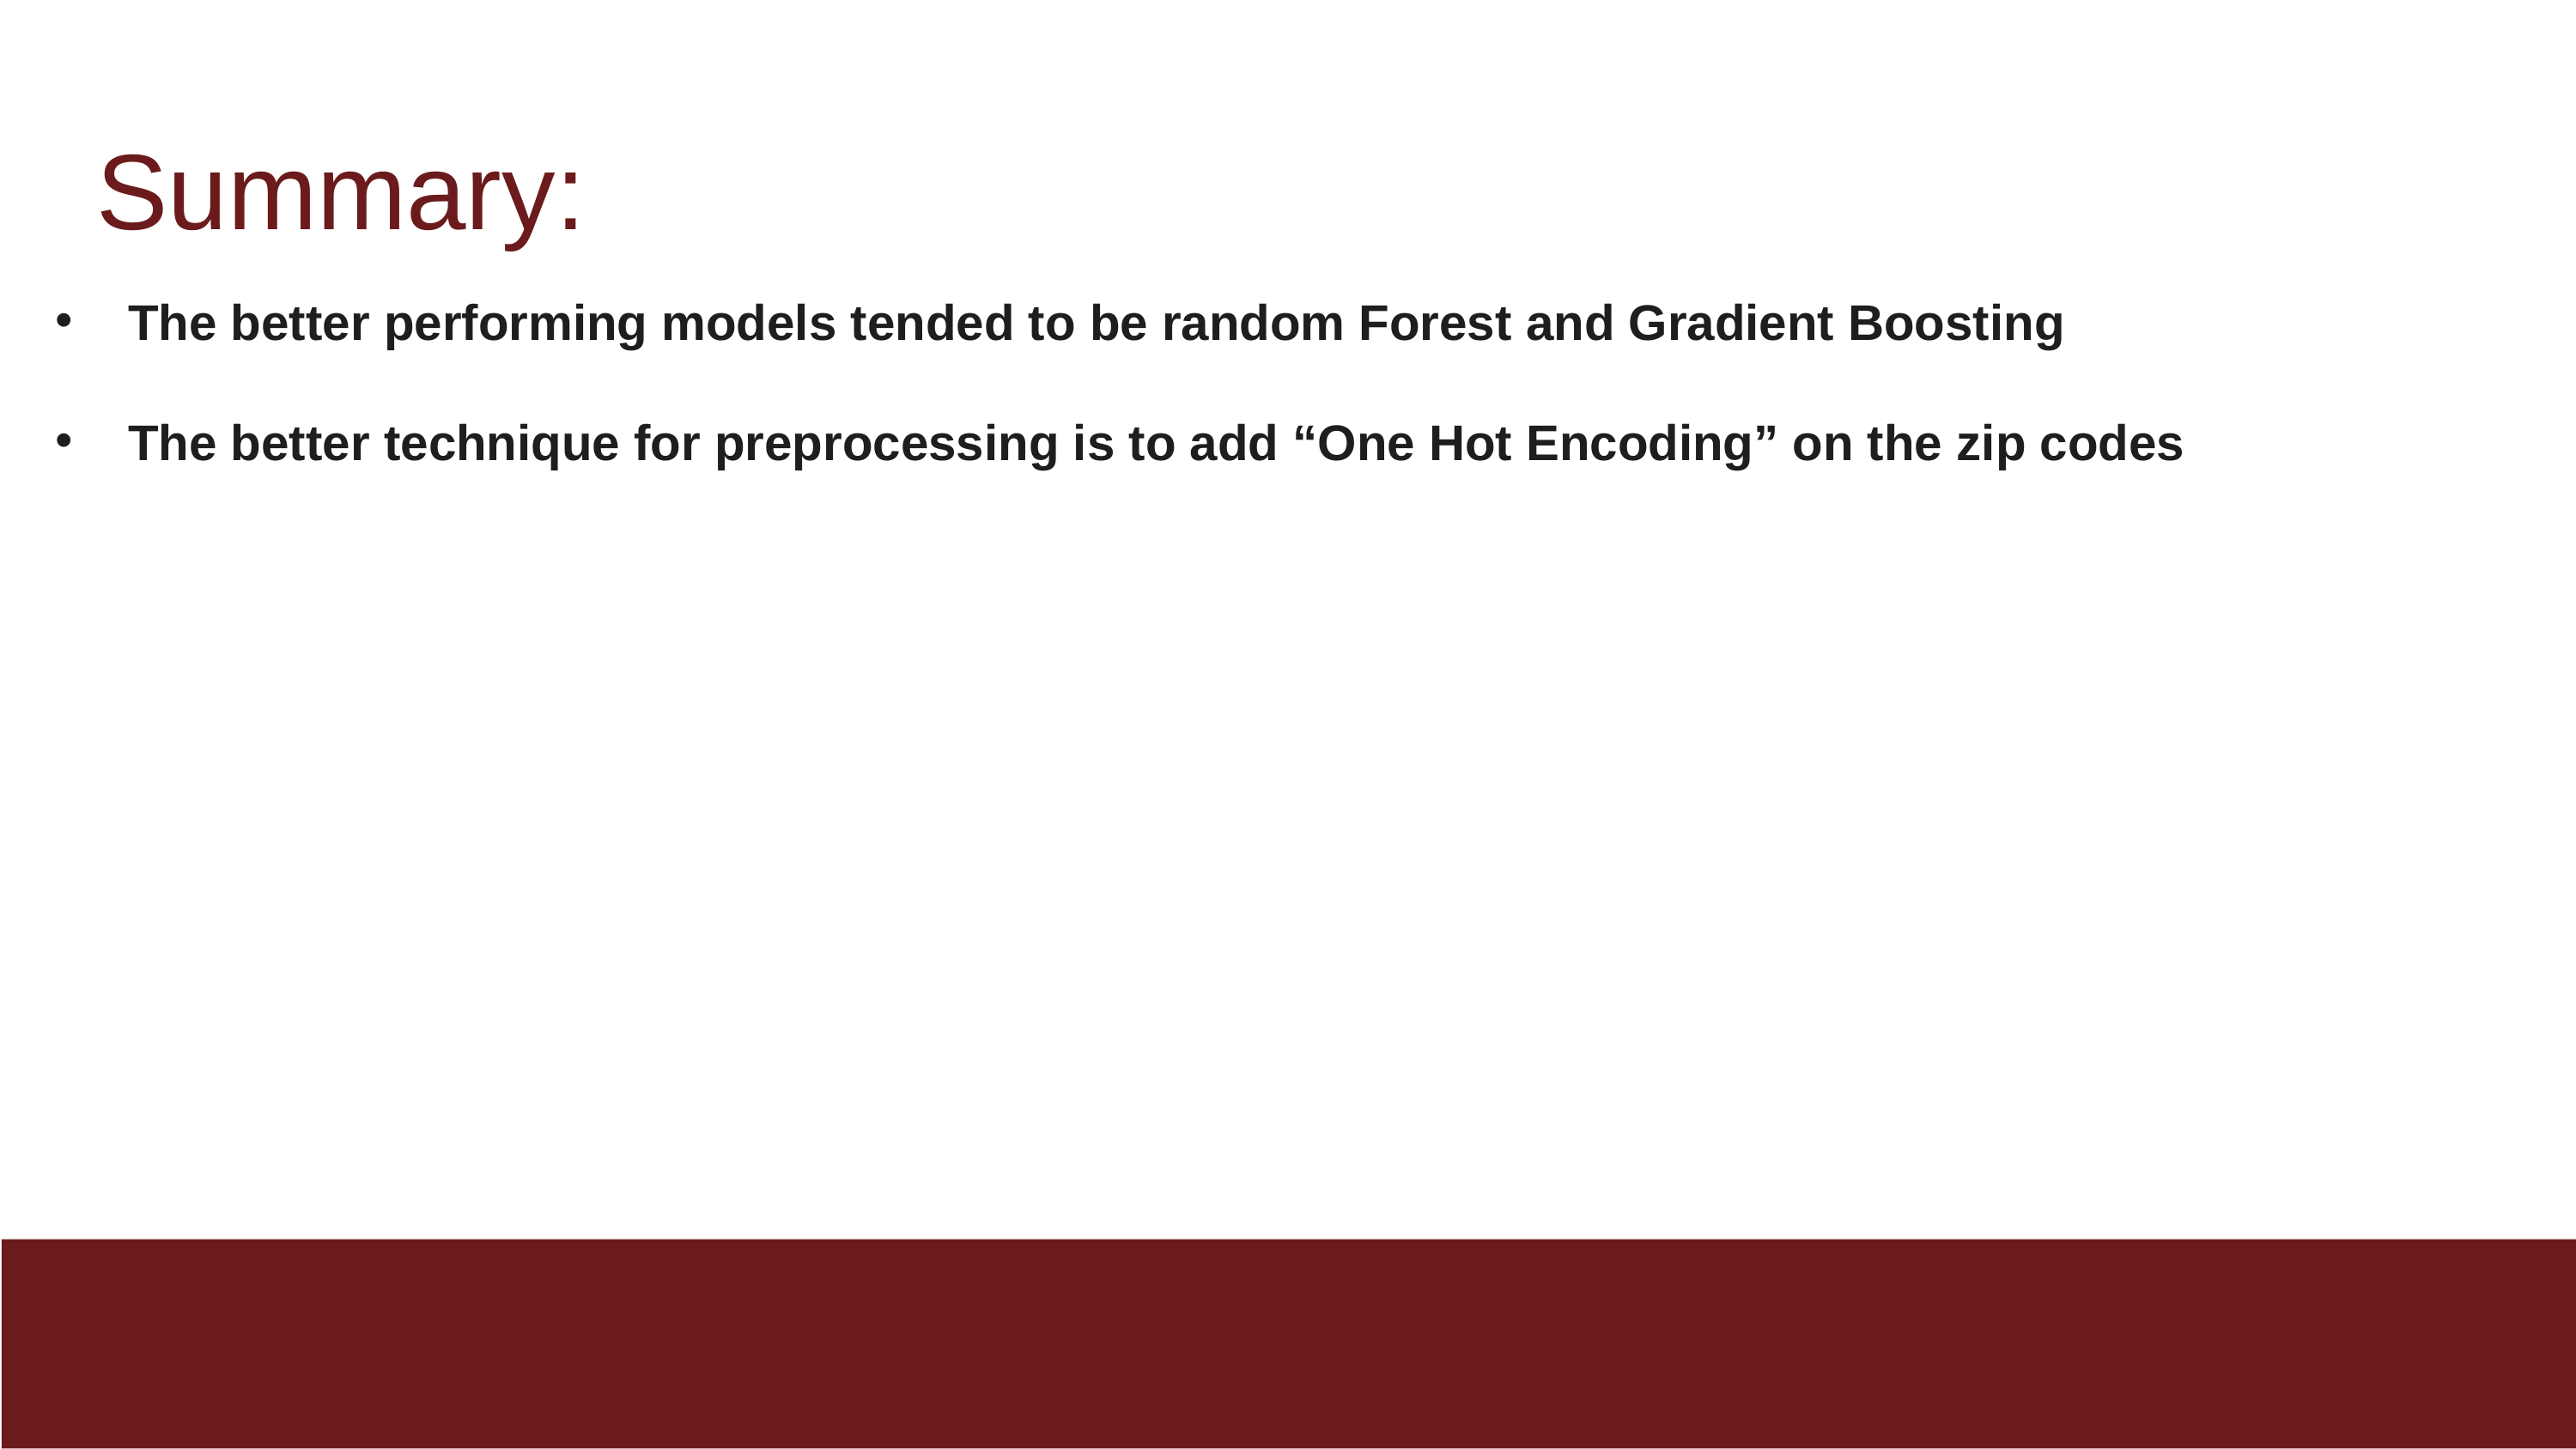

Summary:
The better performing models tended to be random Forest and Gradient Boosting

The better technique for preprocessing is to add “One Hot Encoding” on the zip codes